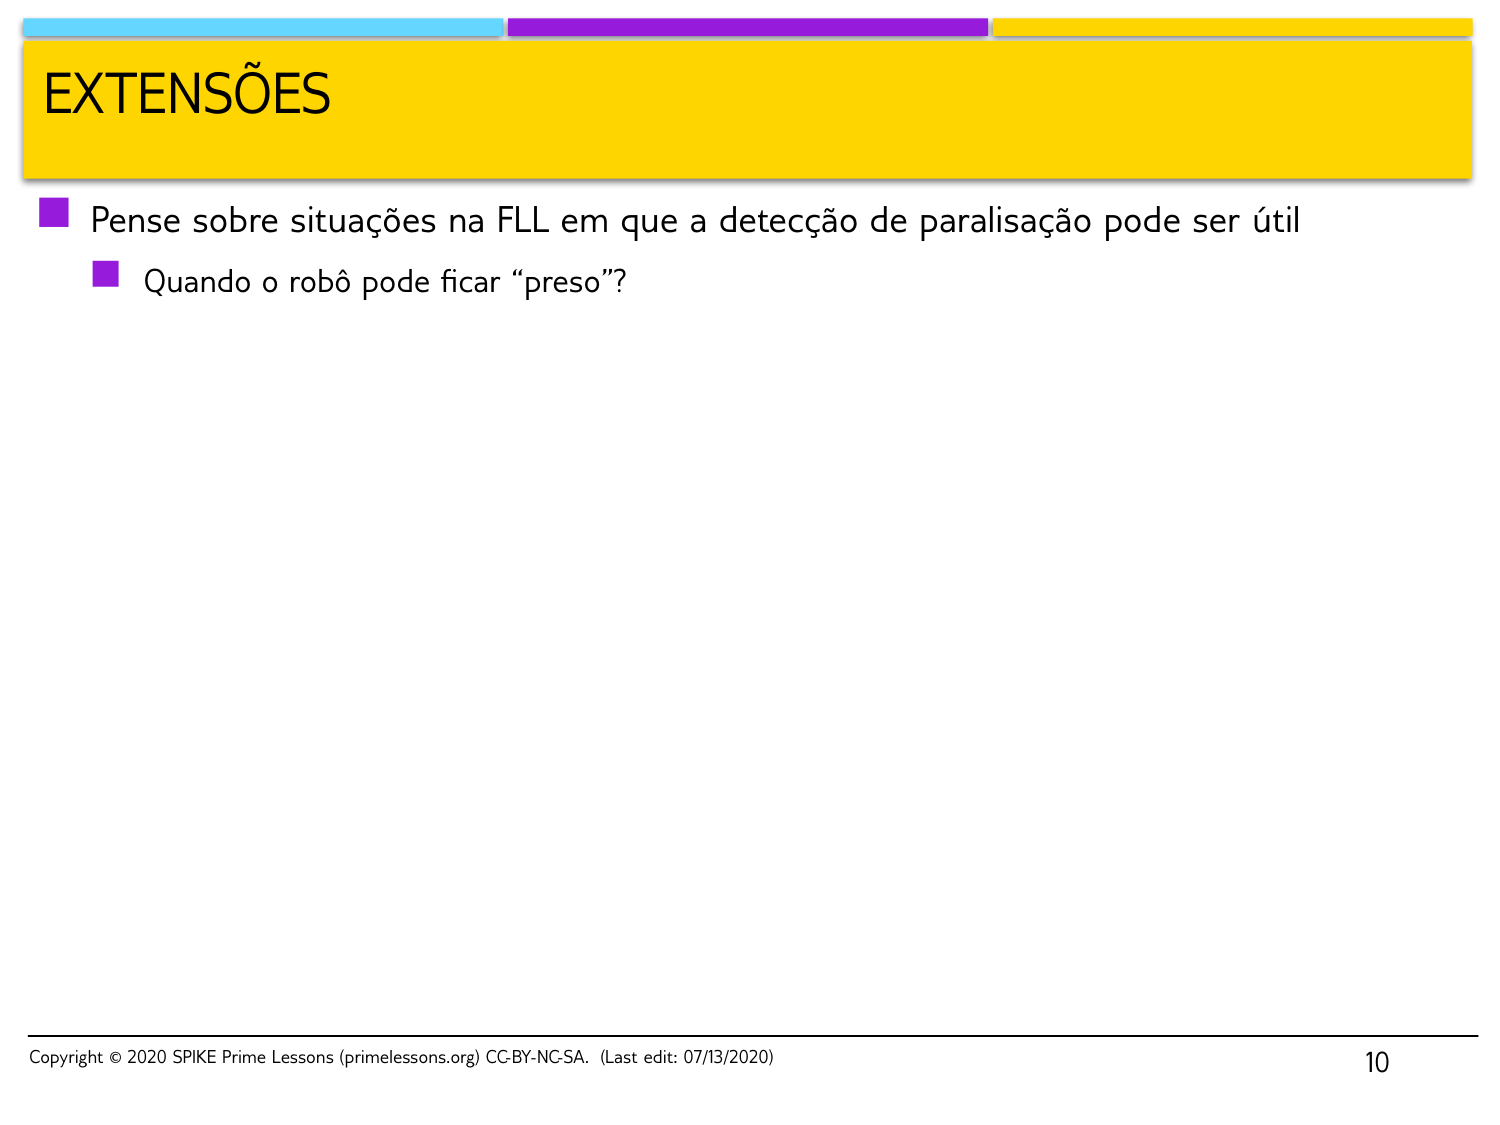

# Extensões
Pense sobre situações na FLL em que a detecção de paralisação pode ser útil
Quando o robô pode ficar “preso”?

10
Copyright © 2020 SPIKE Prime Lessons (primelessons.org) CC-BY-NC-SA.  (Last edit: 07/13/2020)